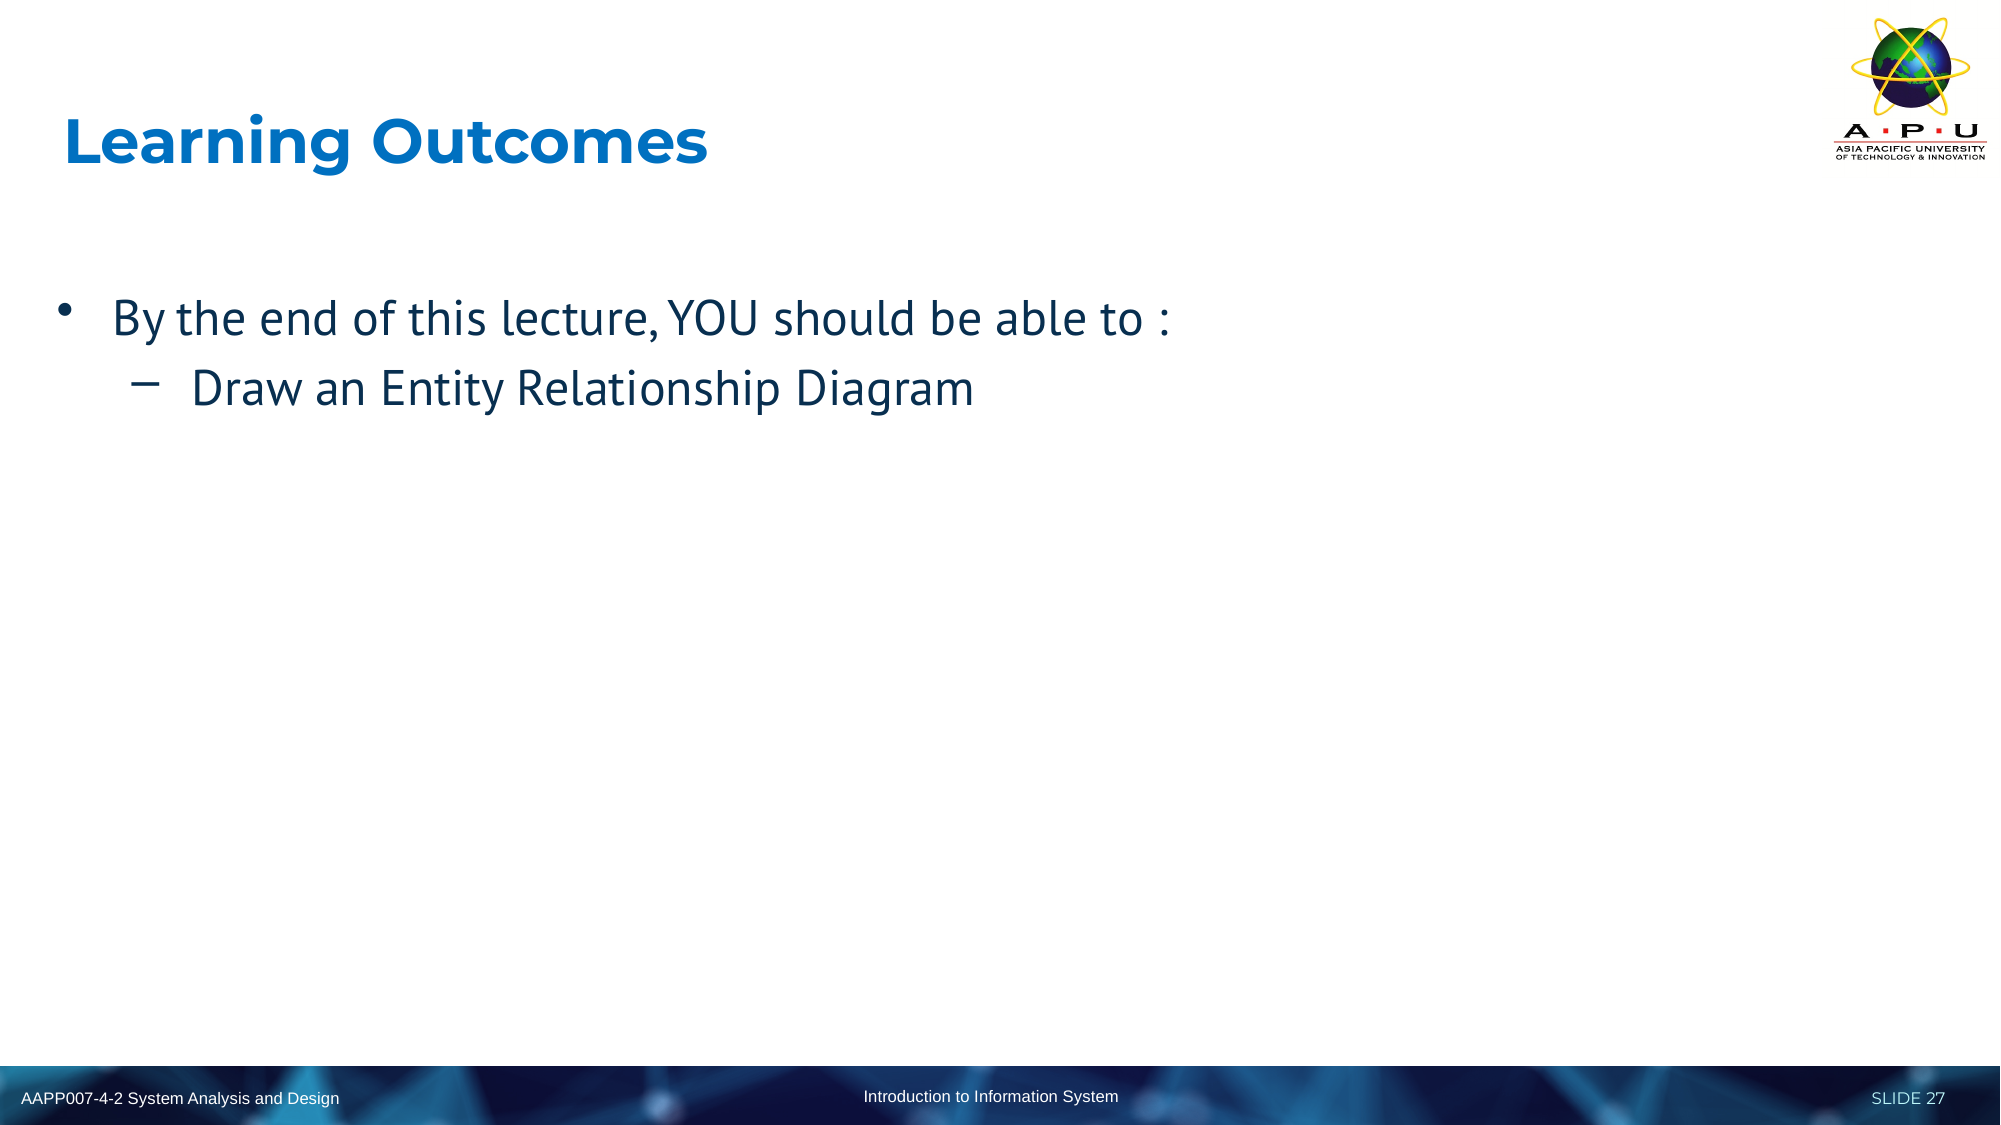

# Learning Outcomes
By the end of this lecture, YOU should be able to :
 Draw an Entity Relationship Diagram